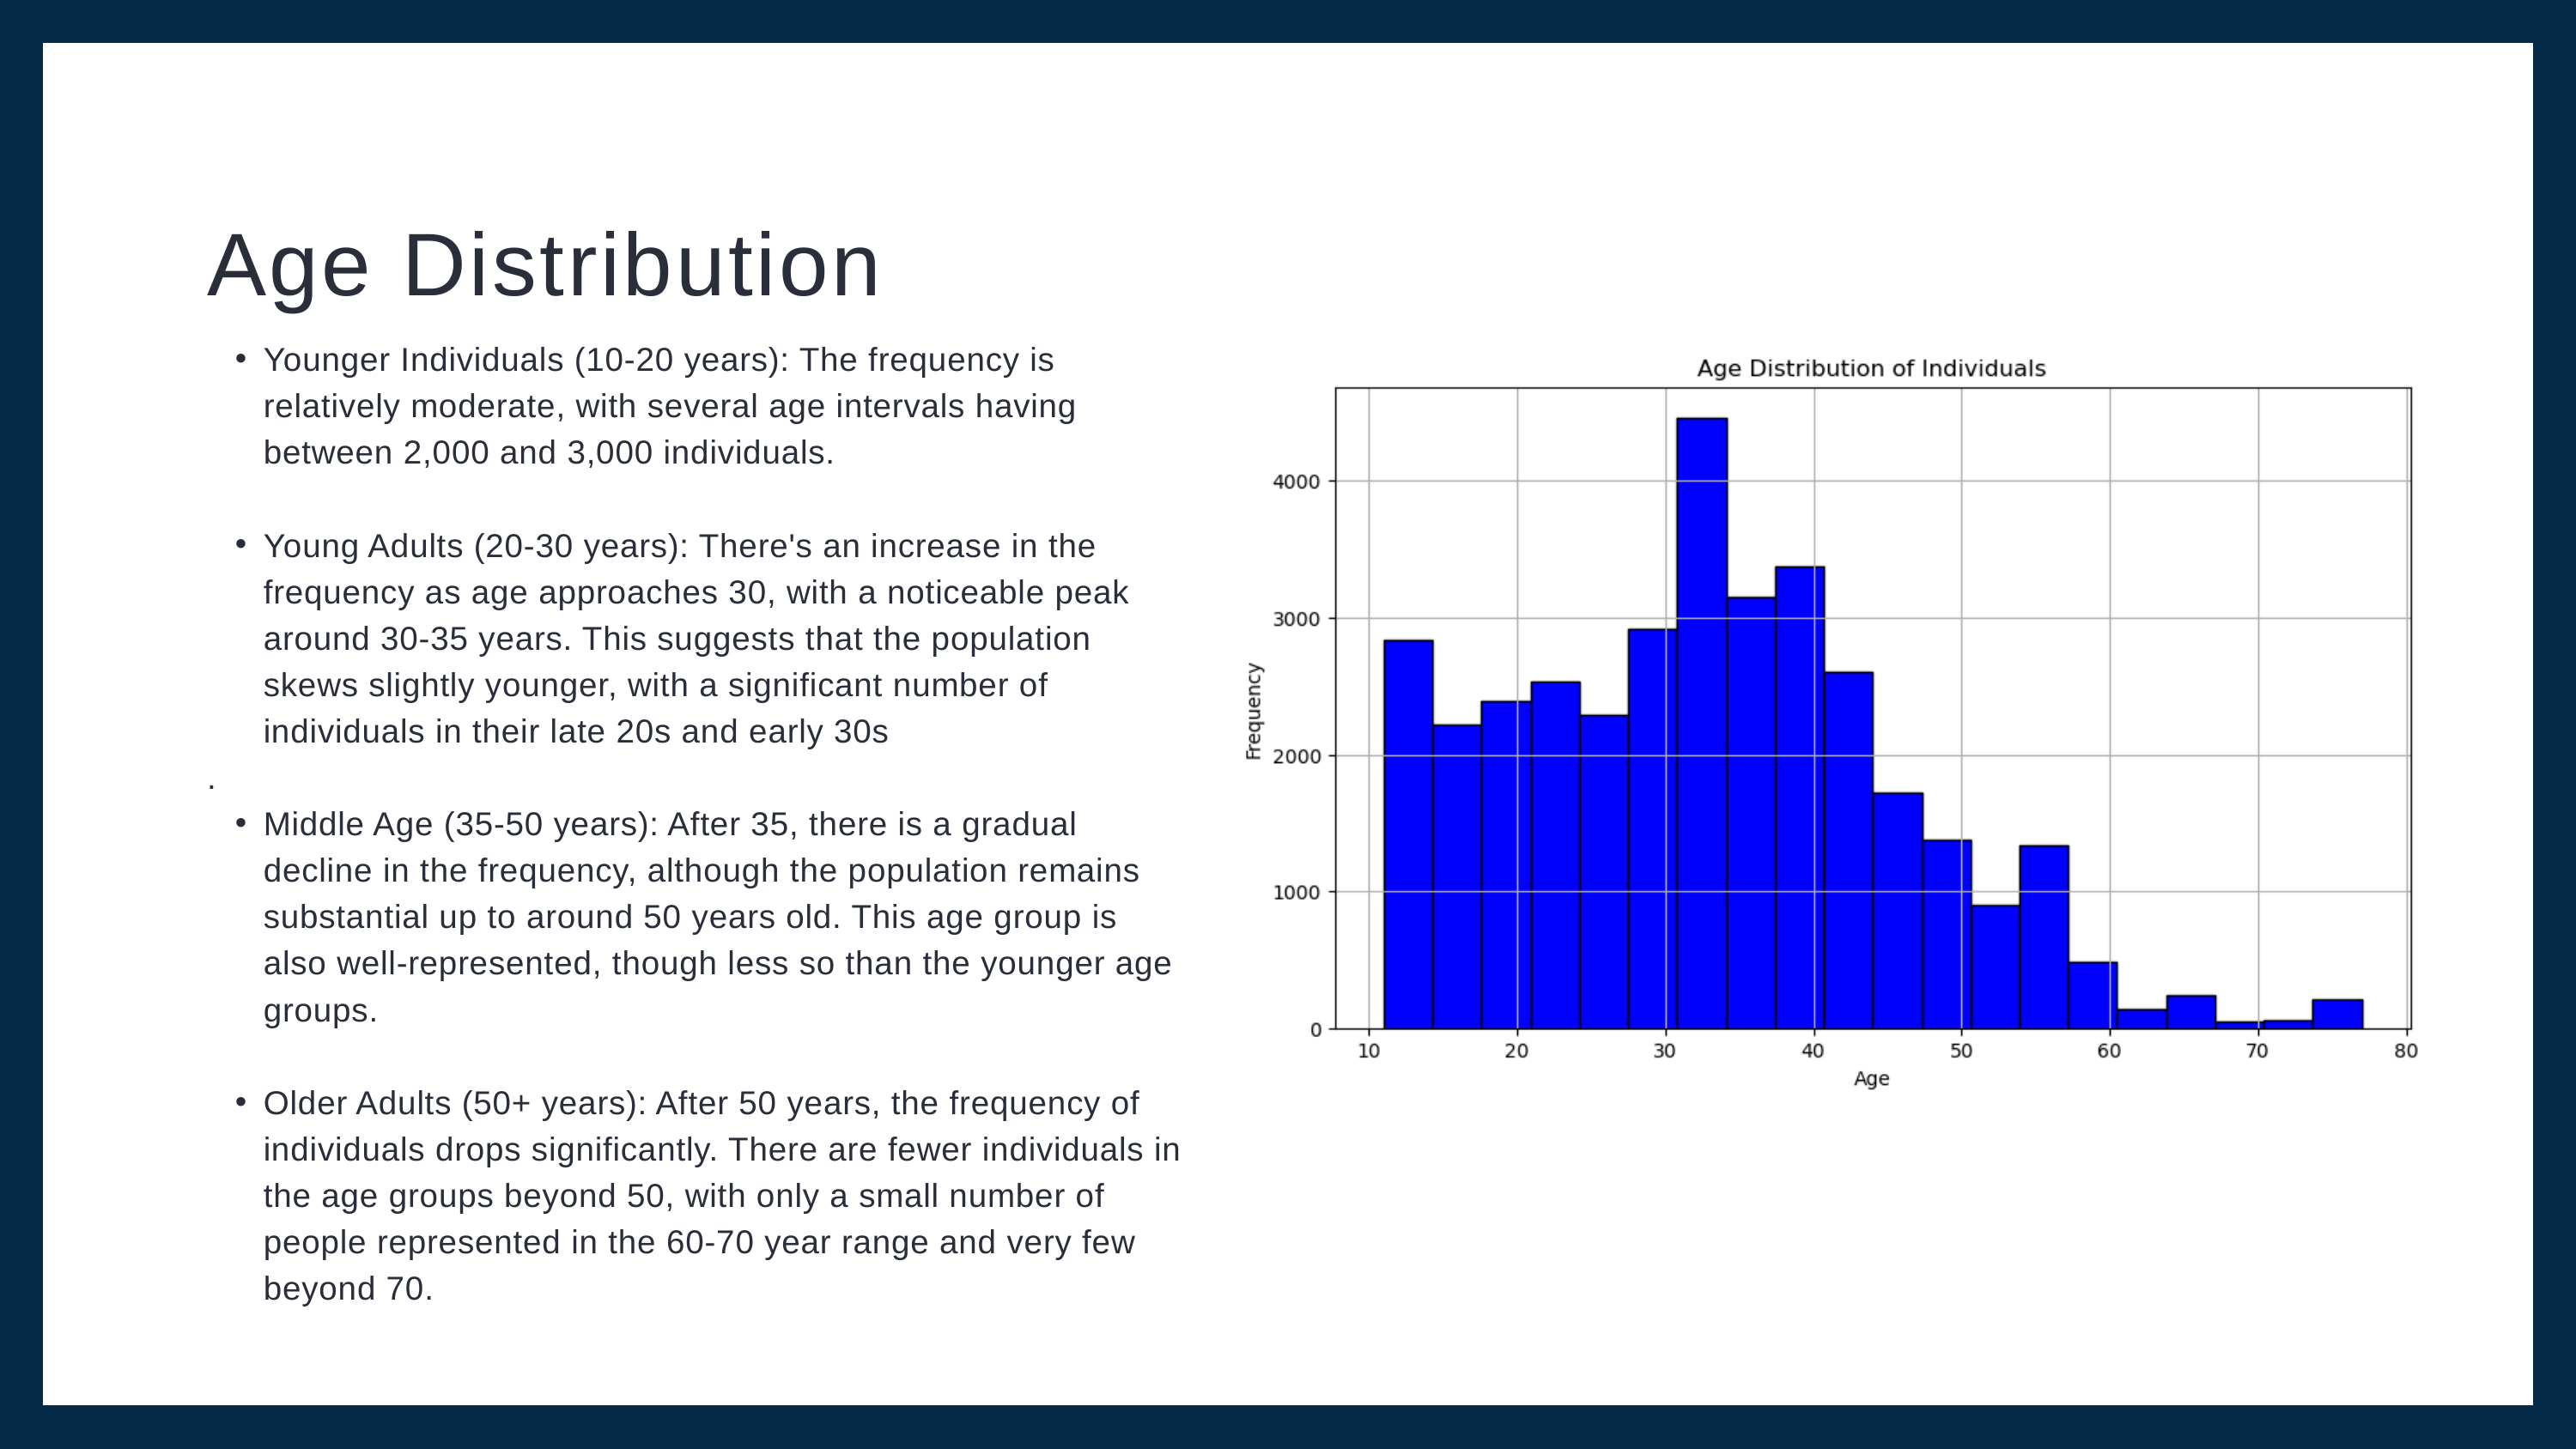

Age Distribution
Younger Individuals (10-20 years): The frequency is relatively moderate, with several age intervals having between 2,000 and 3,000 individuals.

Young Adults (20-30 years): There's an increase in the frequency as age approaches 30, with a noticeable peak around 30-35 years. This suggests that the population skews slightly younger, with a significant number of individuals in their late 20s and early 30s
.
Middle Age (35-50 years): After 35, there is a gradual decline in the frequency, although the population remains substantial up to around 50 years old. This age group is also well-represented, though less so than the younger age groups.

Older Adults (50+ years): After 50 years, the frequency of individuals drops significantly. There are fewer individuals in the age groups beyond 50, with only a small number of people represented in the 60-70 year range and very few beyond 70.